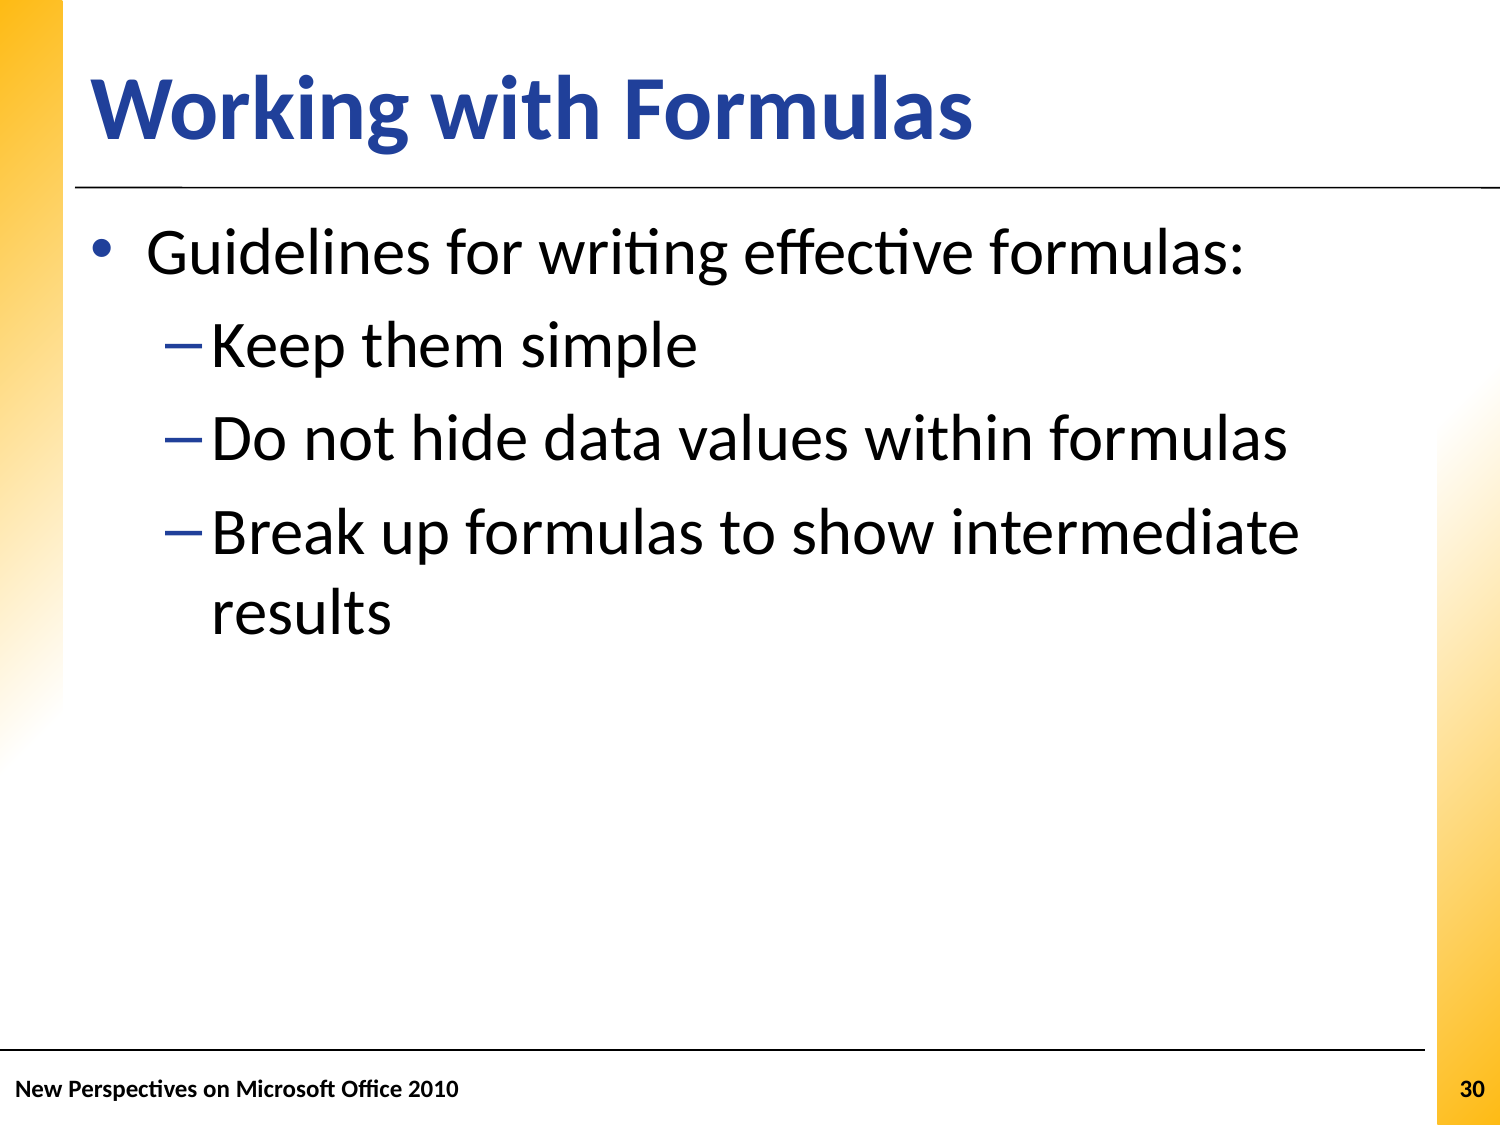

# Working with Formulas
Guidelines for writing effective formulas:
Keep them simple
Do not hide data values within formulas
Break up formulas to show intermediate results
New Perspectives on Microsoft Office 2010
30